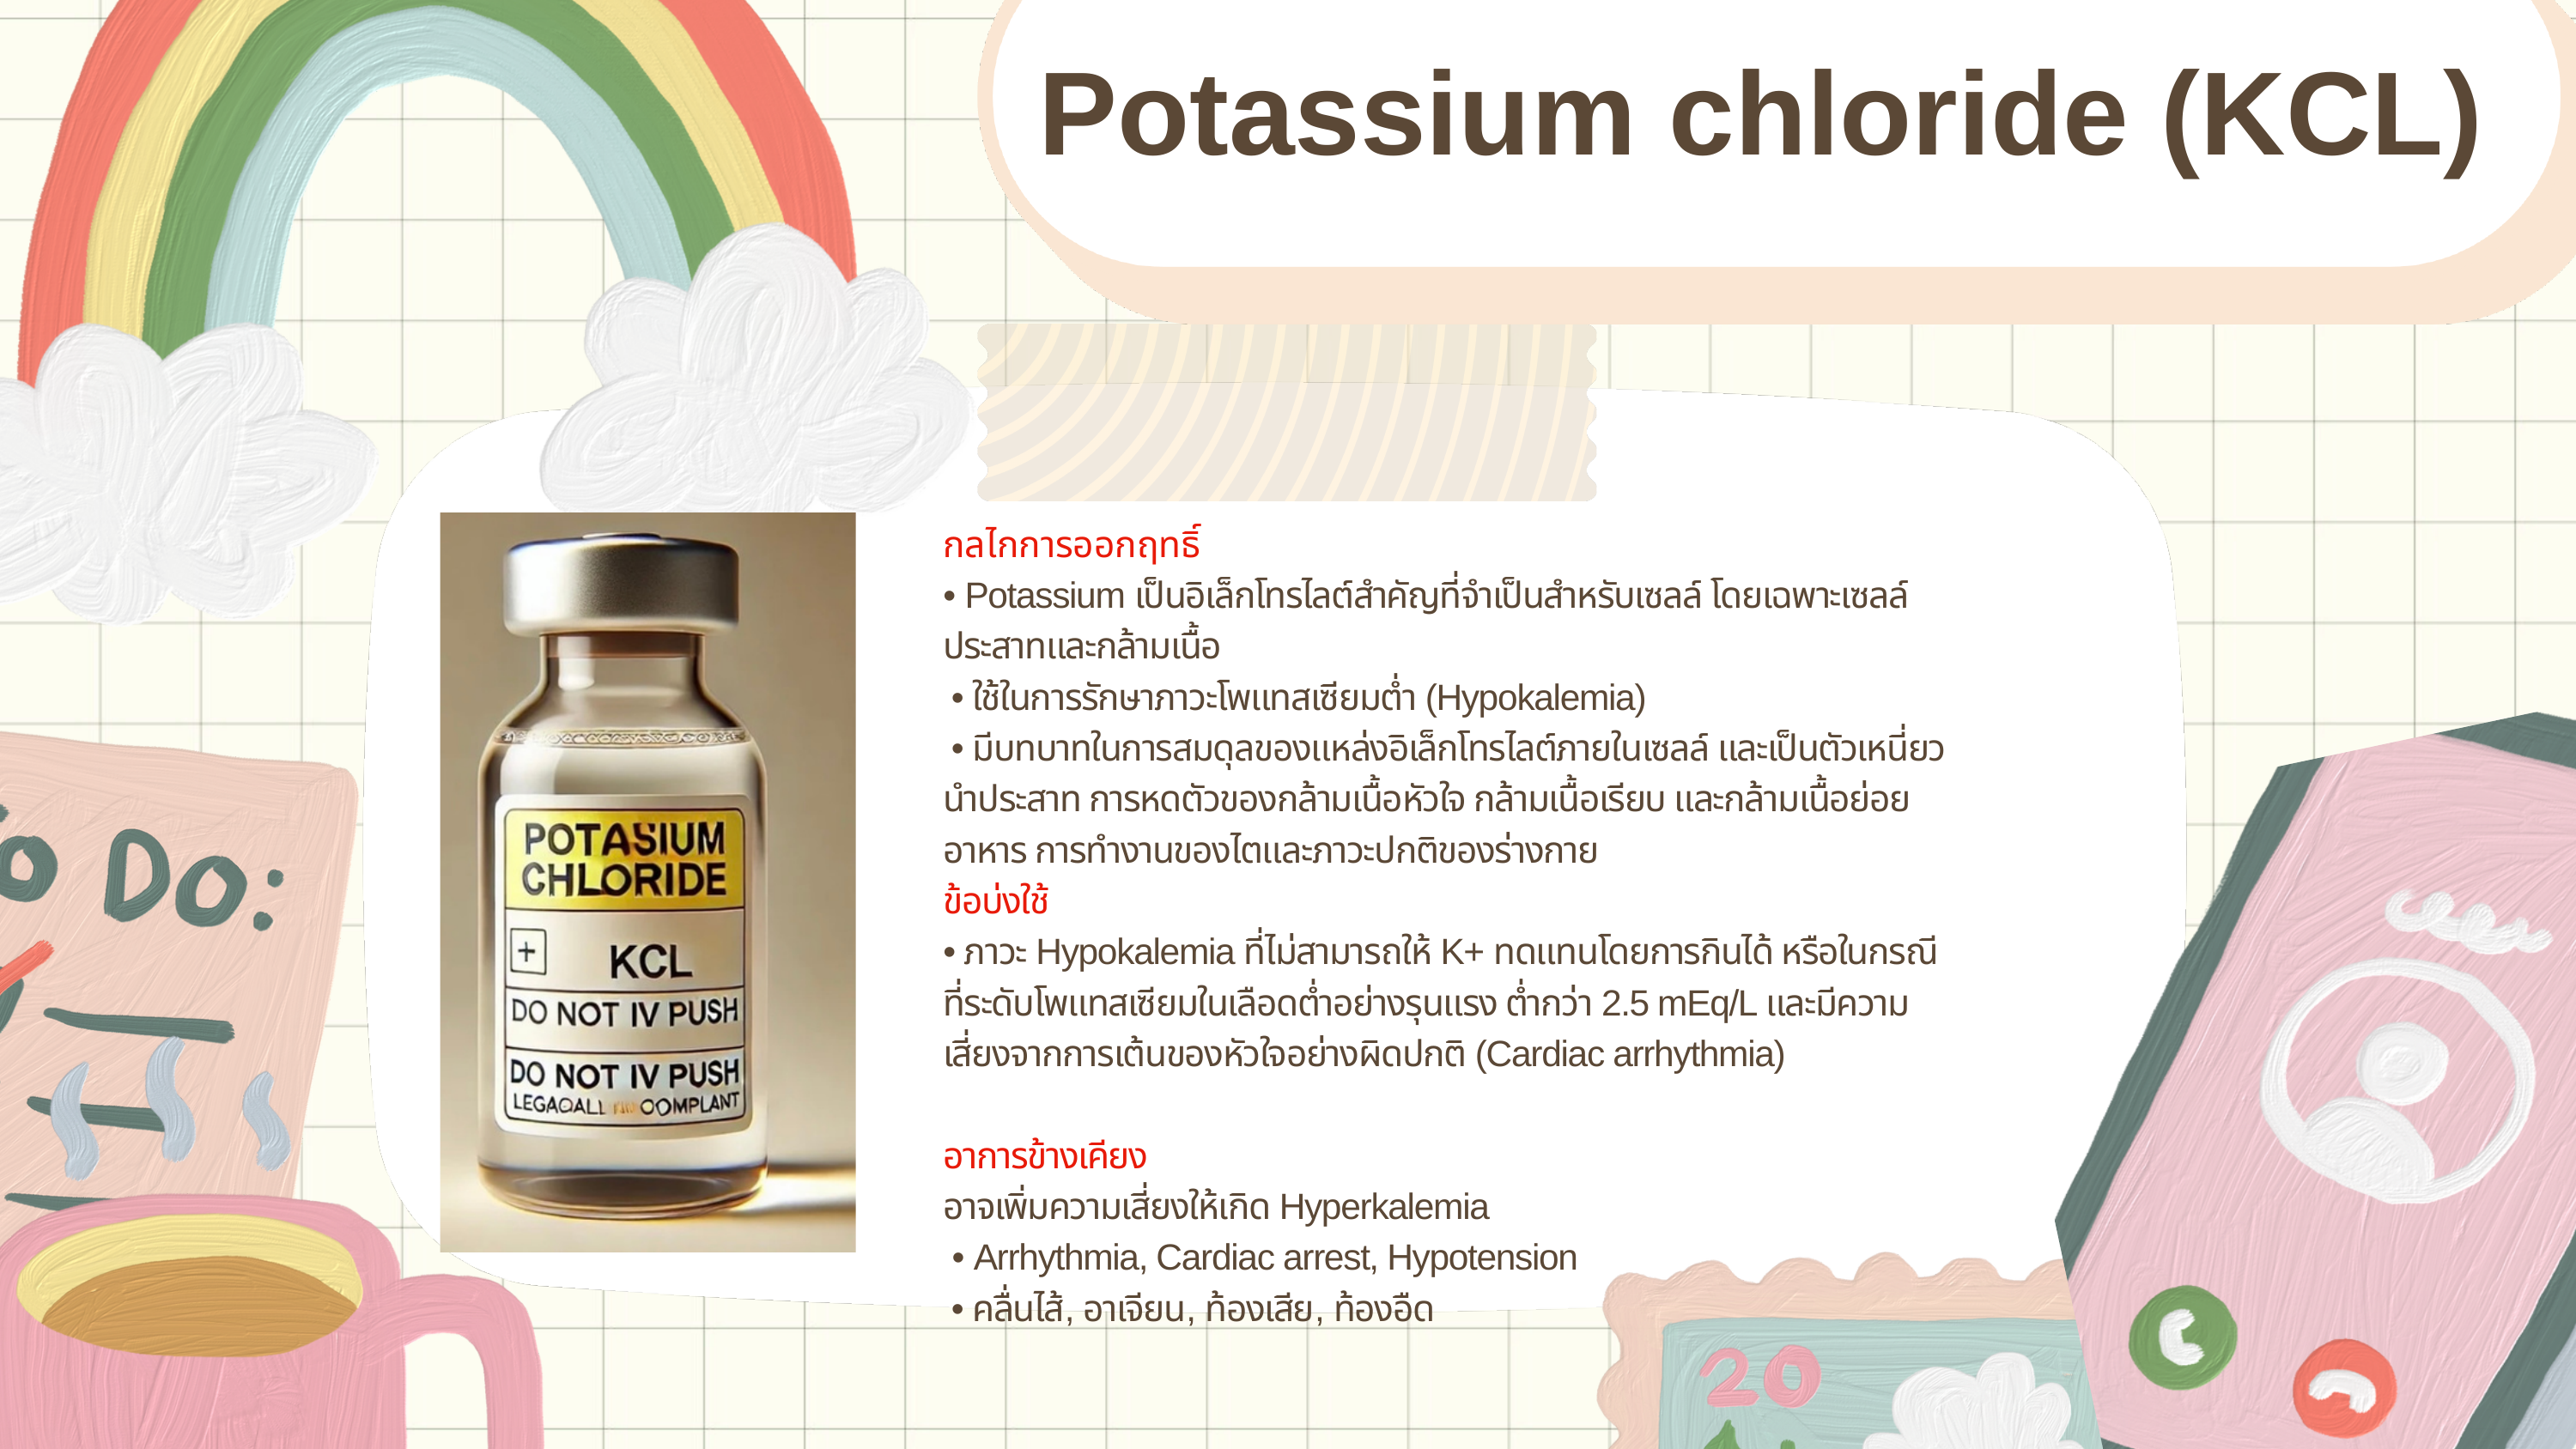

Potassium chloride (KCL)

กลไกการออกฤทธิ์
• Potassium เป็นอิเล็กโทรไลต์สำคัญที่จำเป็นสำหรับเซลล์ โดยเฉพาะเซลล์
ประสาทและกล้ามเนื้อ
 • ใช้ในการรักษาภาวะโพแทสเซียมต่ำ (Hypokalemia)
 • มีบทบาทในการสมดุลของแหล่งอิเล็กโทรไลต์ภายในเซลล์ และเป็นตัวเหนี่ยว
นำประสาท การหดตัวของกล้ามเนื้อหัวใจ กล้ามเนื้อเรียบ และกล้ามเนื้อย่อย
อาหาร การทำงานของไตและภาวะปกติของร่างกาย
ข้อบ่งใช้
• ภาวะ Hypokalemia ที่ไม่สามารถให้ K+ ทดแทนโดยการกินได้ หรือในกรณี
ที่ระดับโพแทสเซียมในเลือดต่ำอย่างรุนแรง ต่ำกว่า 2.5 mEq/L และมีความ
เสี่ยงจากการเต้นของหัวใจอย่างผิดปกติ (Cardiac arrhythmia)

อาการข้างเคียง
อาจเพิ่มความเสี่ยงให้เกิด Hyperkalemia
 • Arrhythmia, Cardiac arrest, Hypotension
 • คลื่นไส้, อาเจียน, ท้องเสีย, ท้องอืด